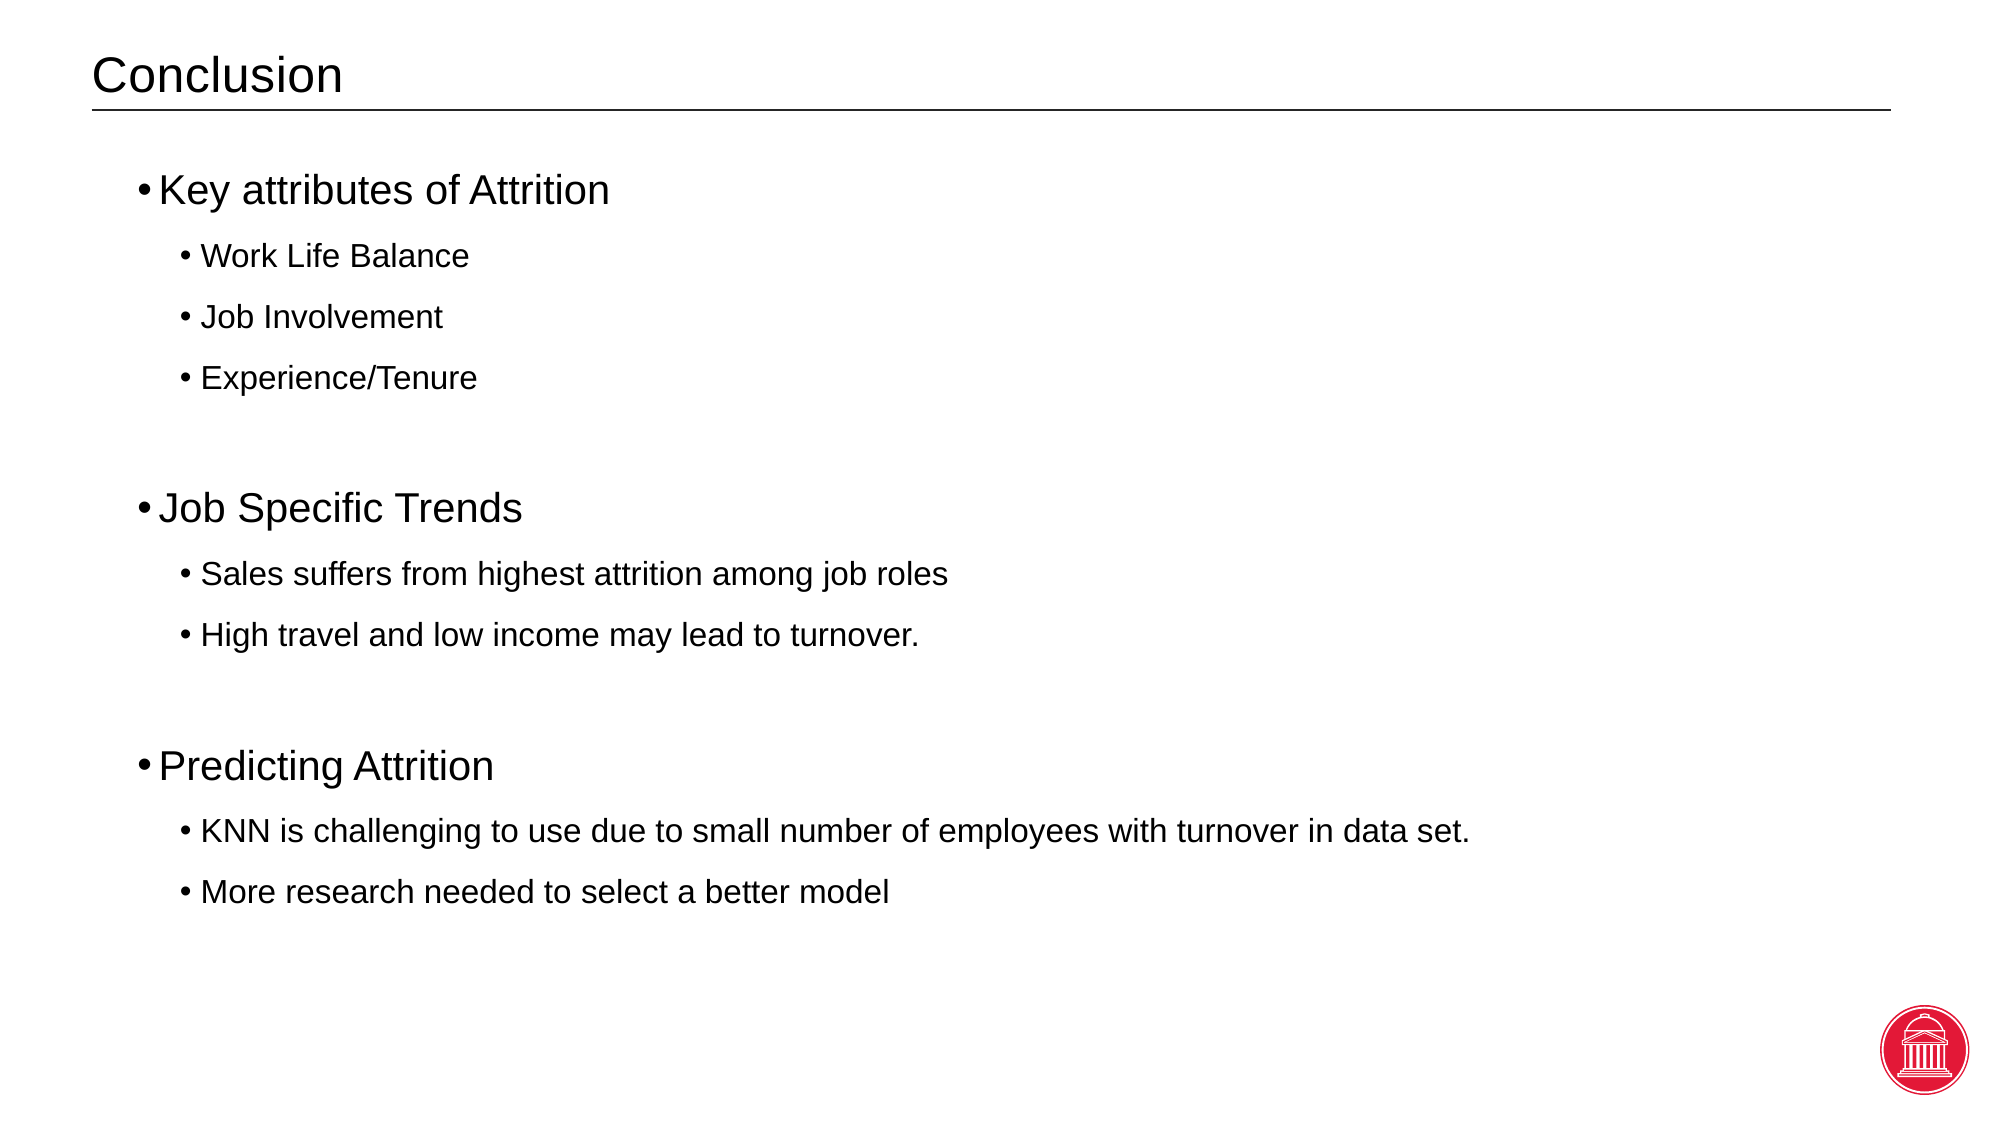

# Conclusion
Key attributes of Attrition
Work Life Balance
Job Involvement
Experience/Tenure

Job Specific Trends
Sales suffers from highest attrition among job roles
High travel and low income may lead to turnover.

Predicting Attrition
KNN is challenging to use due to small number of employees with turnover in data set.
More research needed to select a better model